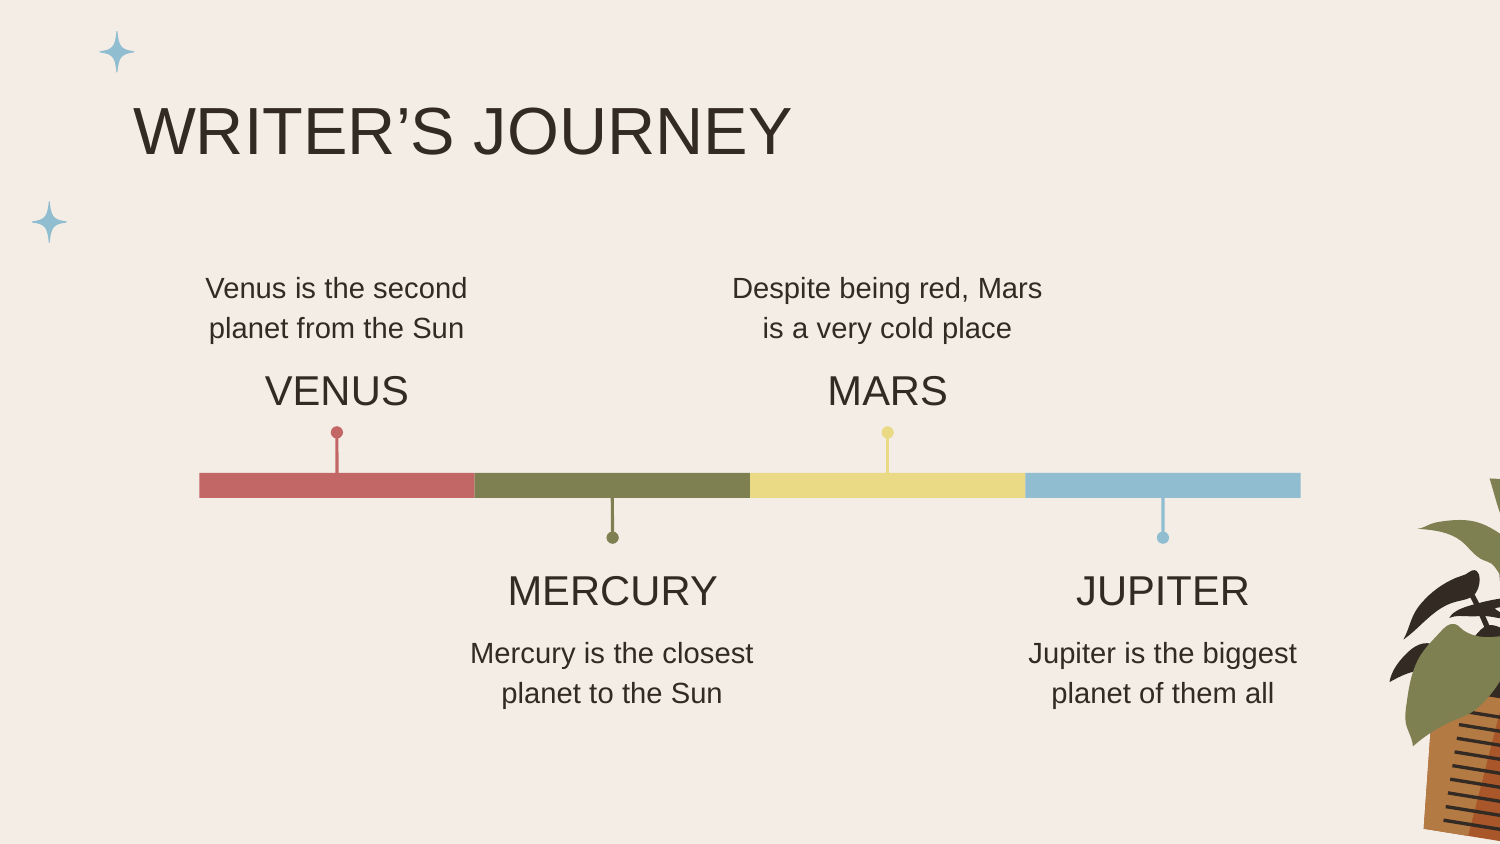

# WRITER’S JOURNEY
Venus is the second planet from the Sun
Despite being red, Mars is a very cold place
VENUS
MARS

MERCURY
JUPITER
Mercury is the closest planet to the Sun
Jupiter is the biggest planet of them all